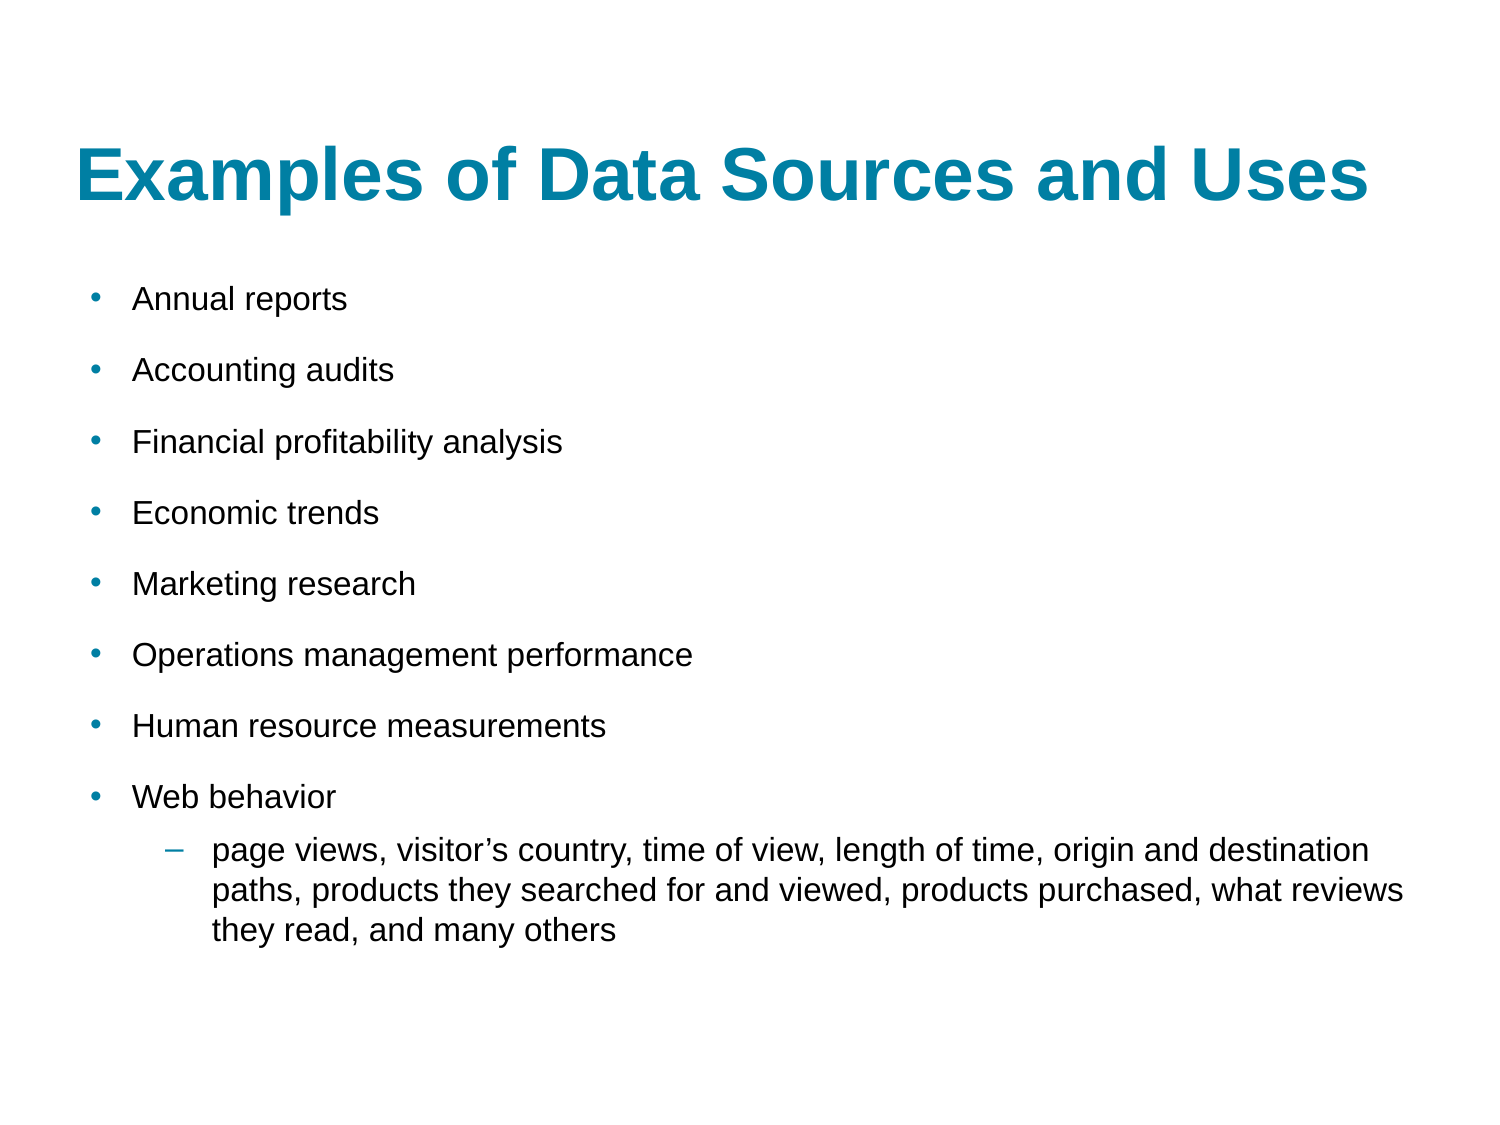

9/1/2021
16
# Examples of Data Sources and Uses
Annual reports
Accounting audits
Financial profitability analysis
Economic trends
Marketing research
Operations management performance
Human resource measurements
Web behavior
page views, visitor’s country, time of view, length of time, origin and destination paths, products they searched for and viewed, products purchased, what reviews they read, and many others